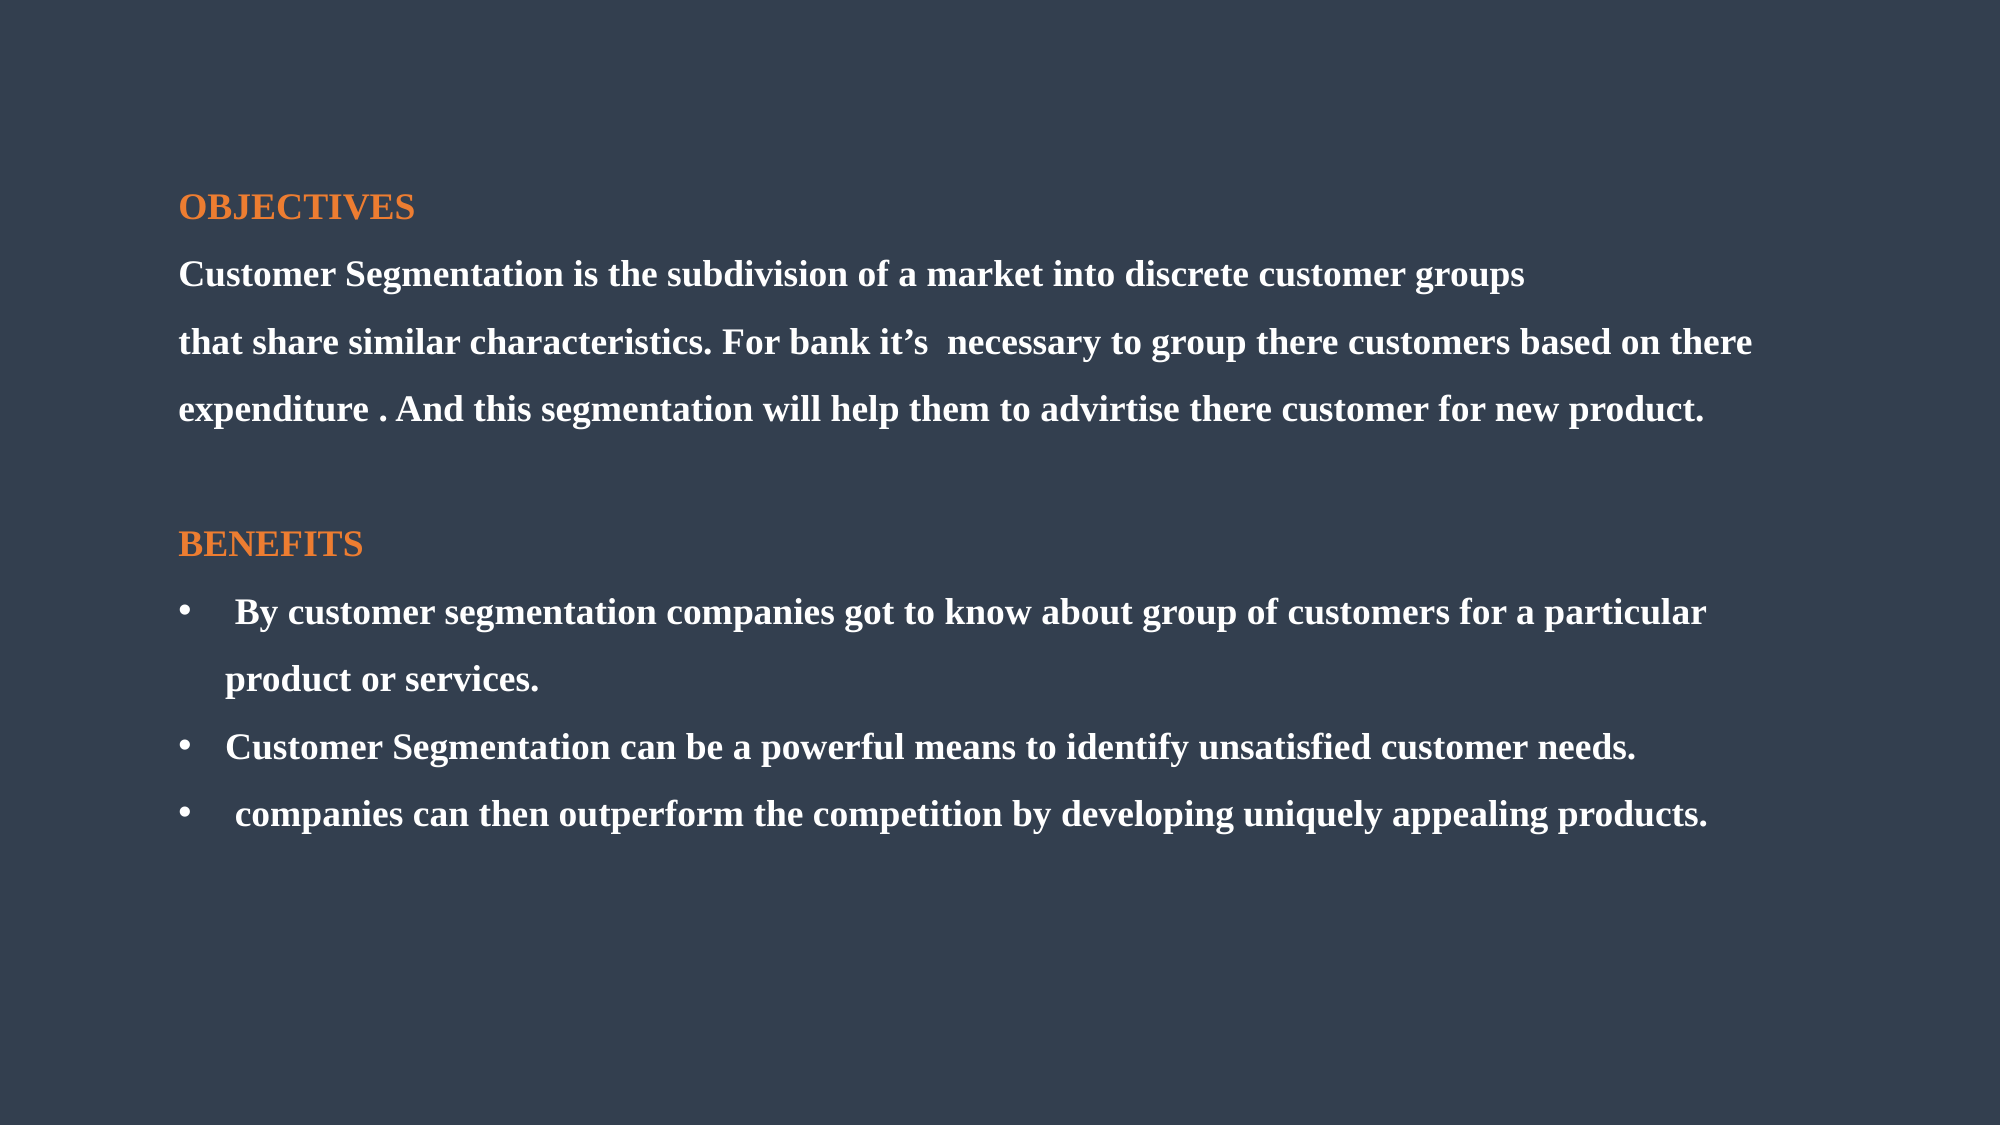

OBJECTIVES
Customer Segmentation is the subdivision of a market into discrete customer groups
that share similar characteristics. For bank it’s  necessary to group there customers based on there expenditure . And this segmentation will help them to advirtise there customer for new product.

BENEFITS
 By customer segmentation companies got to know about group of customers for a particular product or services.
Customer Segmentation can be a powerful means to identify unsatisfied customer needs.
 companies can then outperform the competition by developing uniquely appealing products.